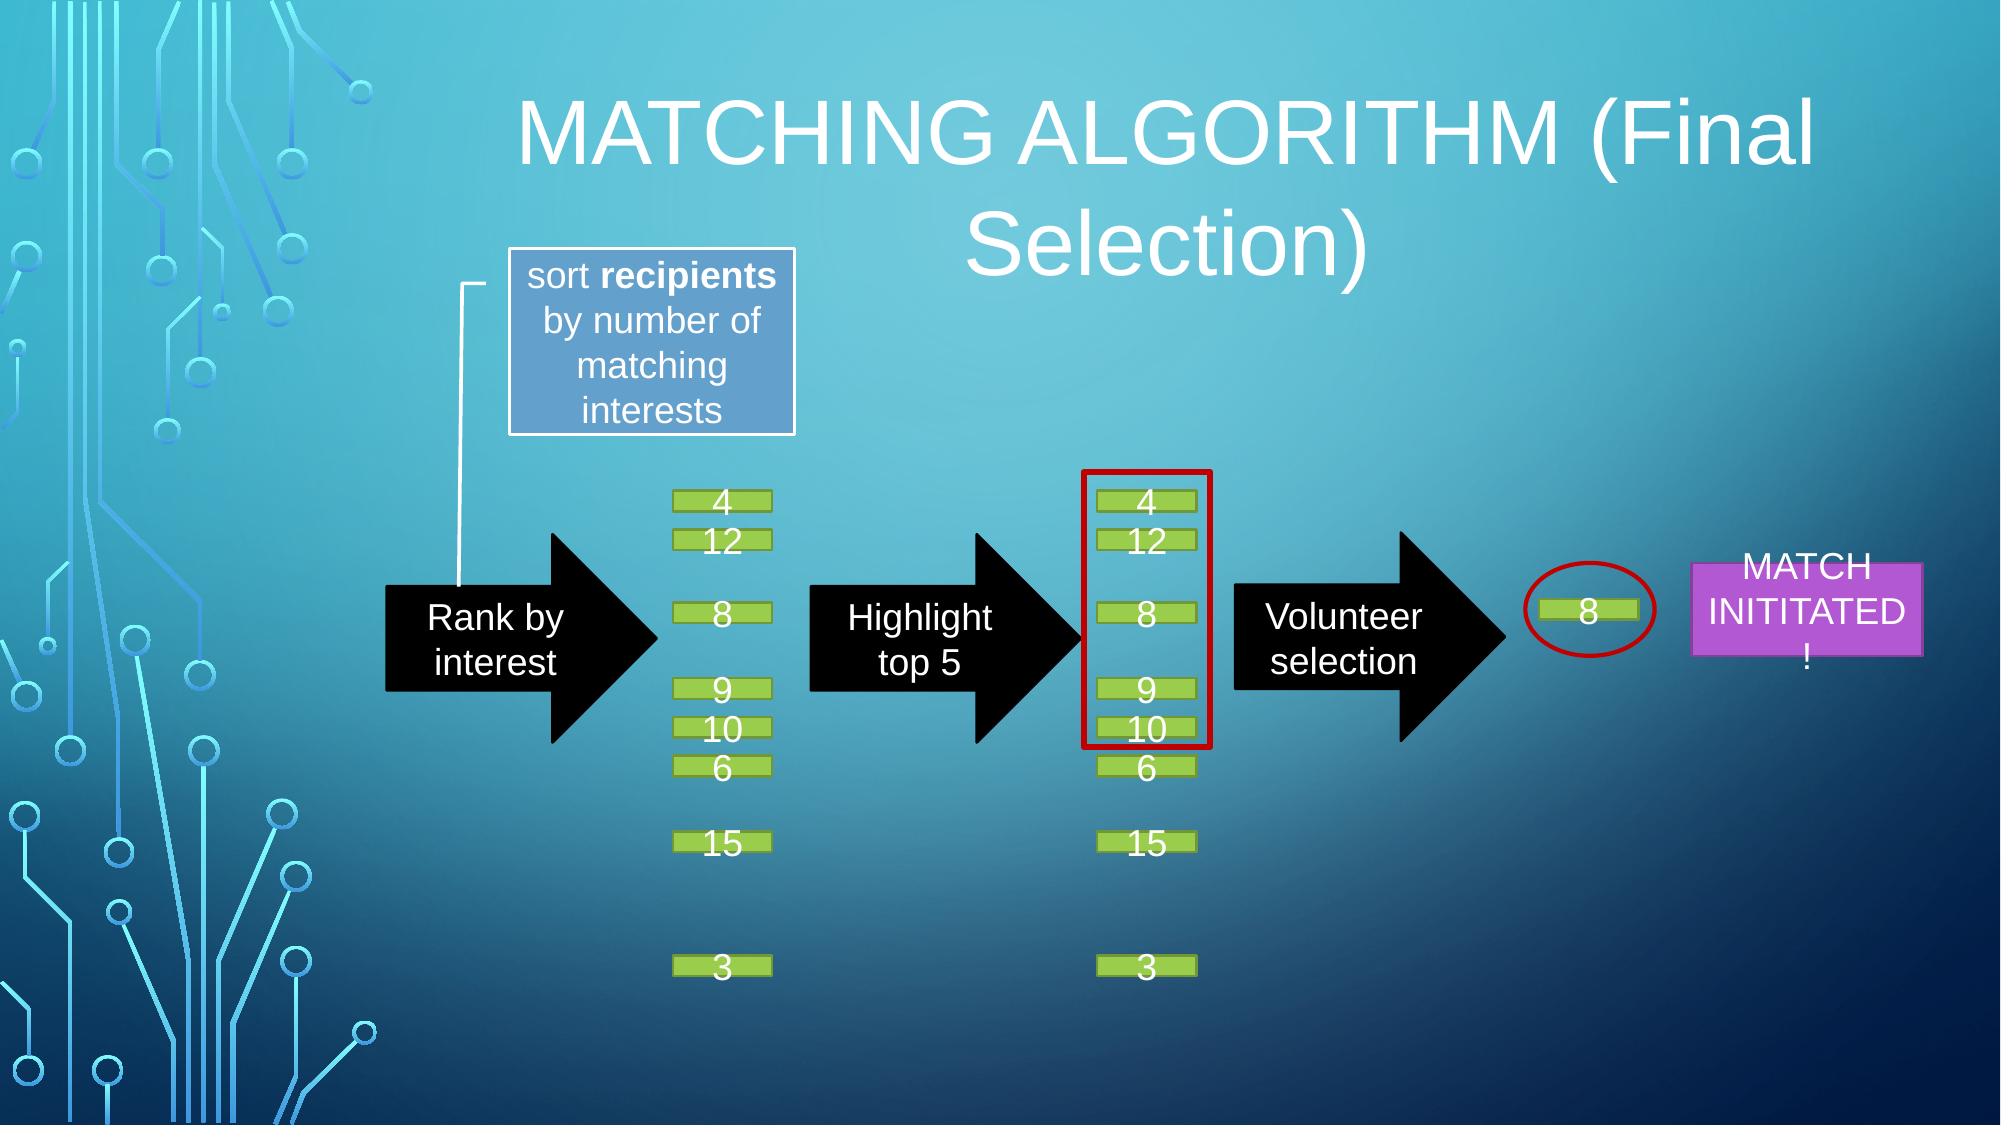

MATCHING ALGORITHM (Final Selection)
sort recipients by number of matching interests
Rank by
interest

4
12
8
9
10
6
15
3
4
12
8
9
10
6
15
3
Volunteer selection
Highlight top 5

8
MATCH INITITATED!